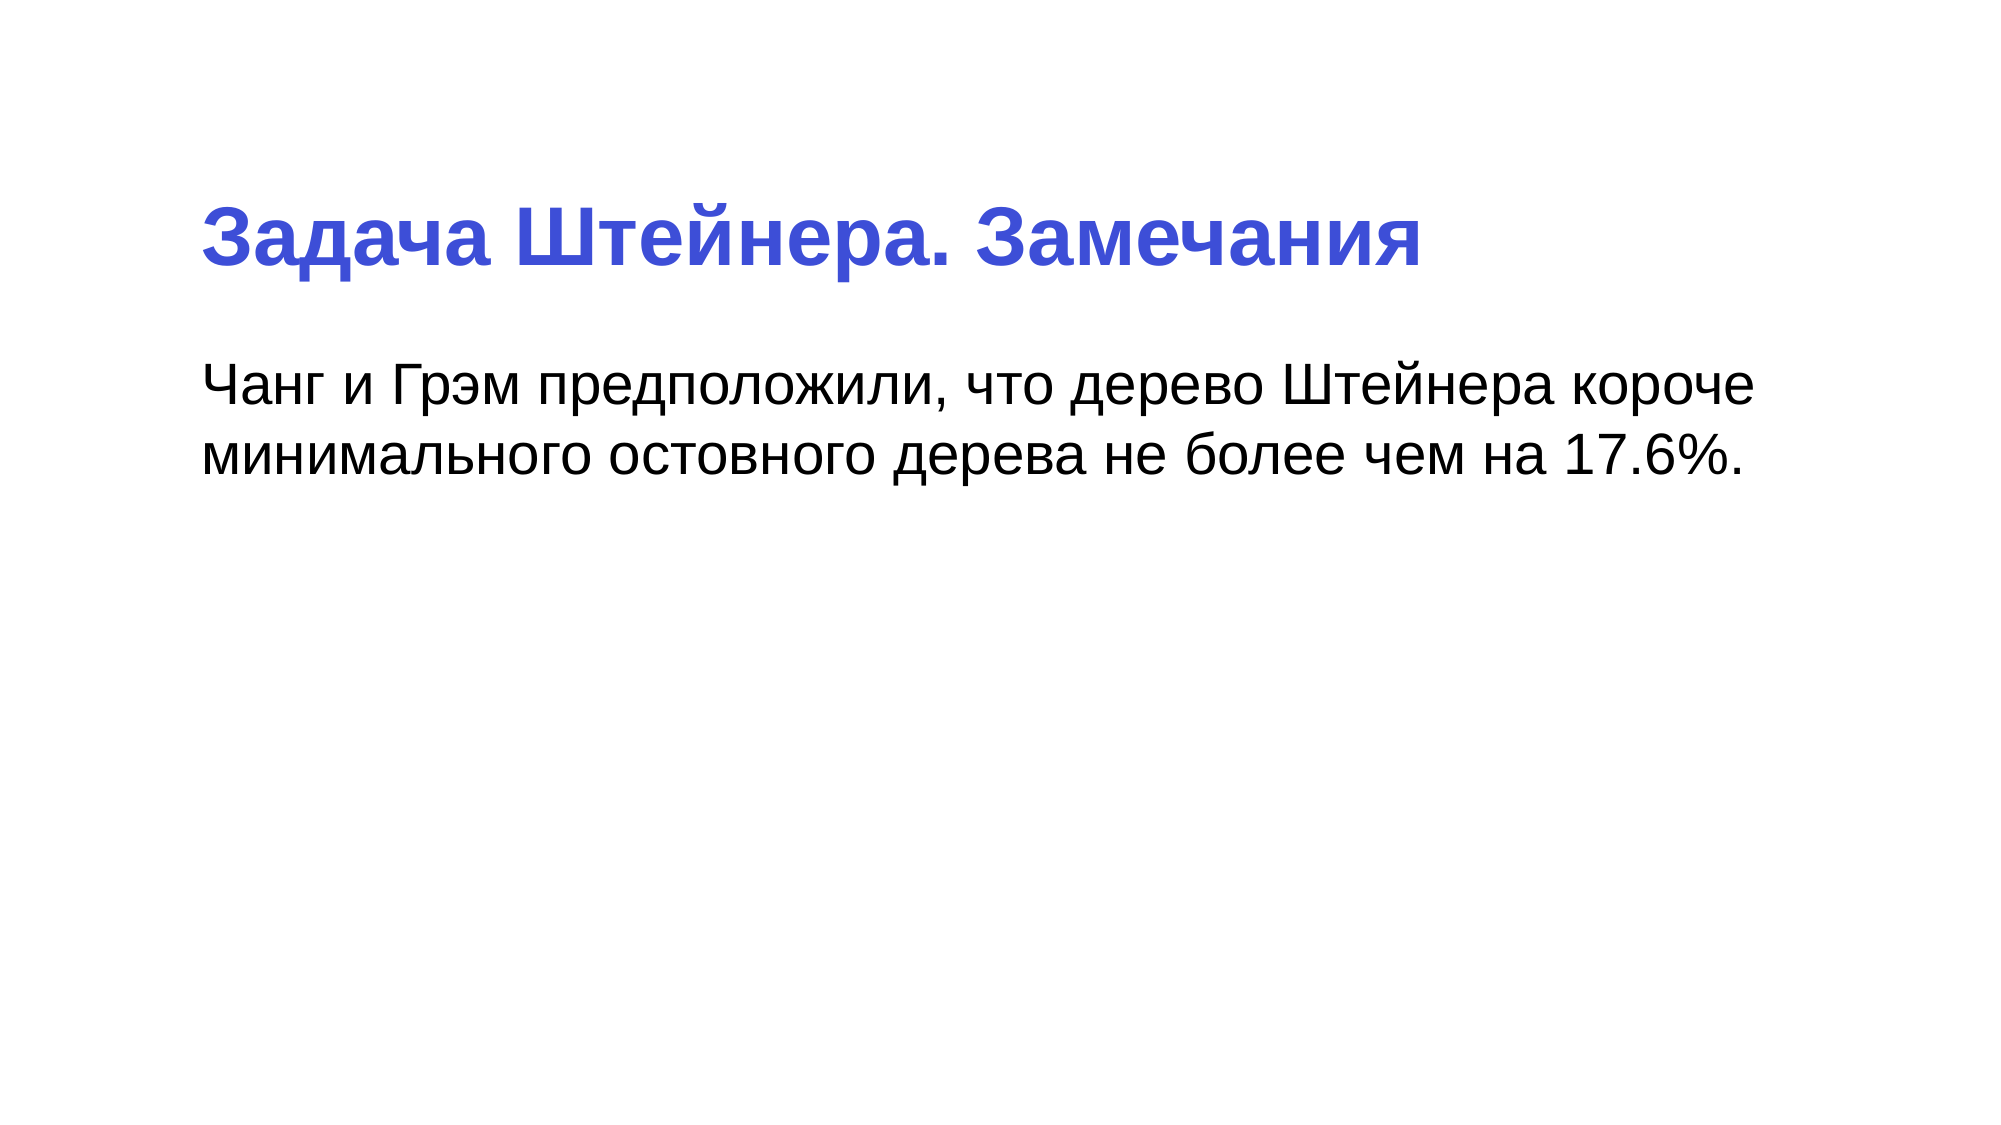

Задача Штейнера. Замечания
Чанг и Грэм предположили, что дерево Штейнера короче минимального остовного дерева не более чем на 17.6%.